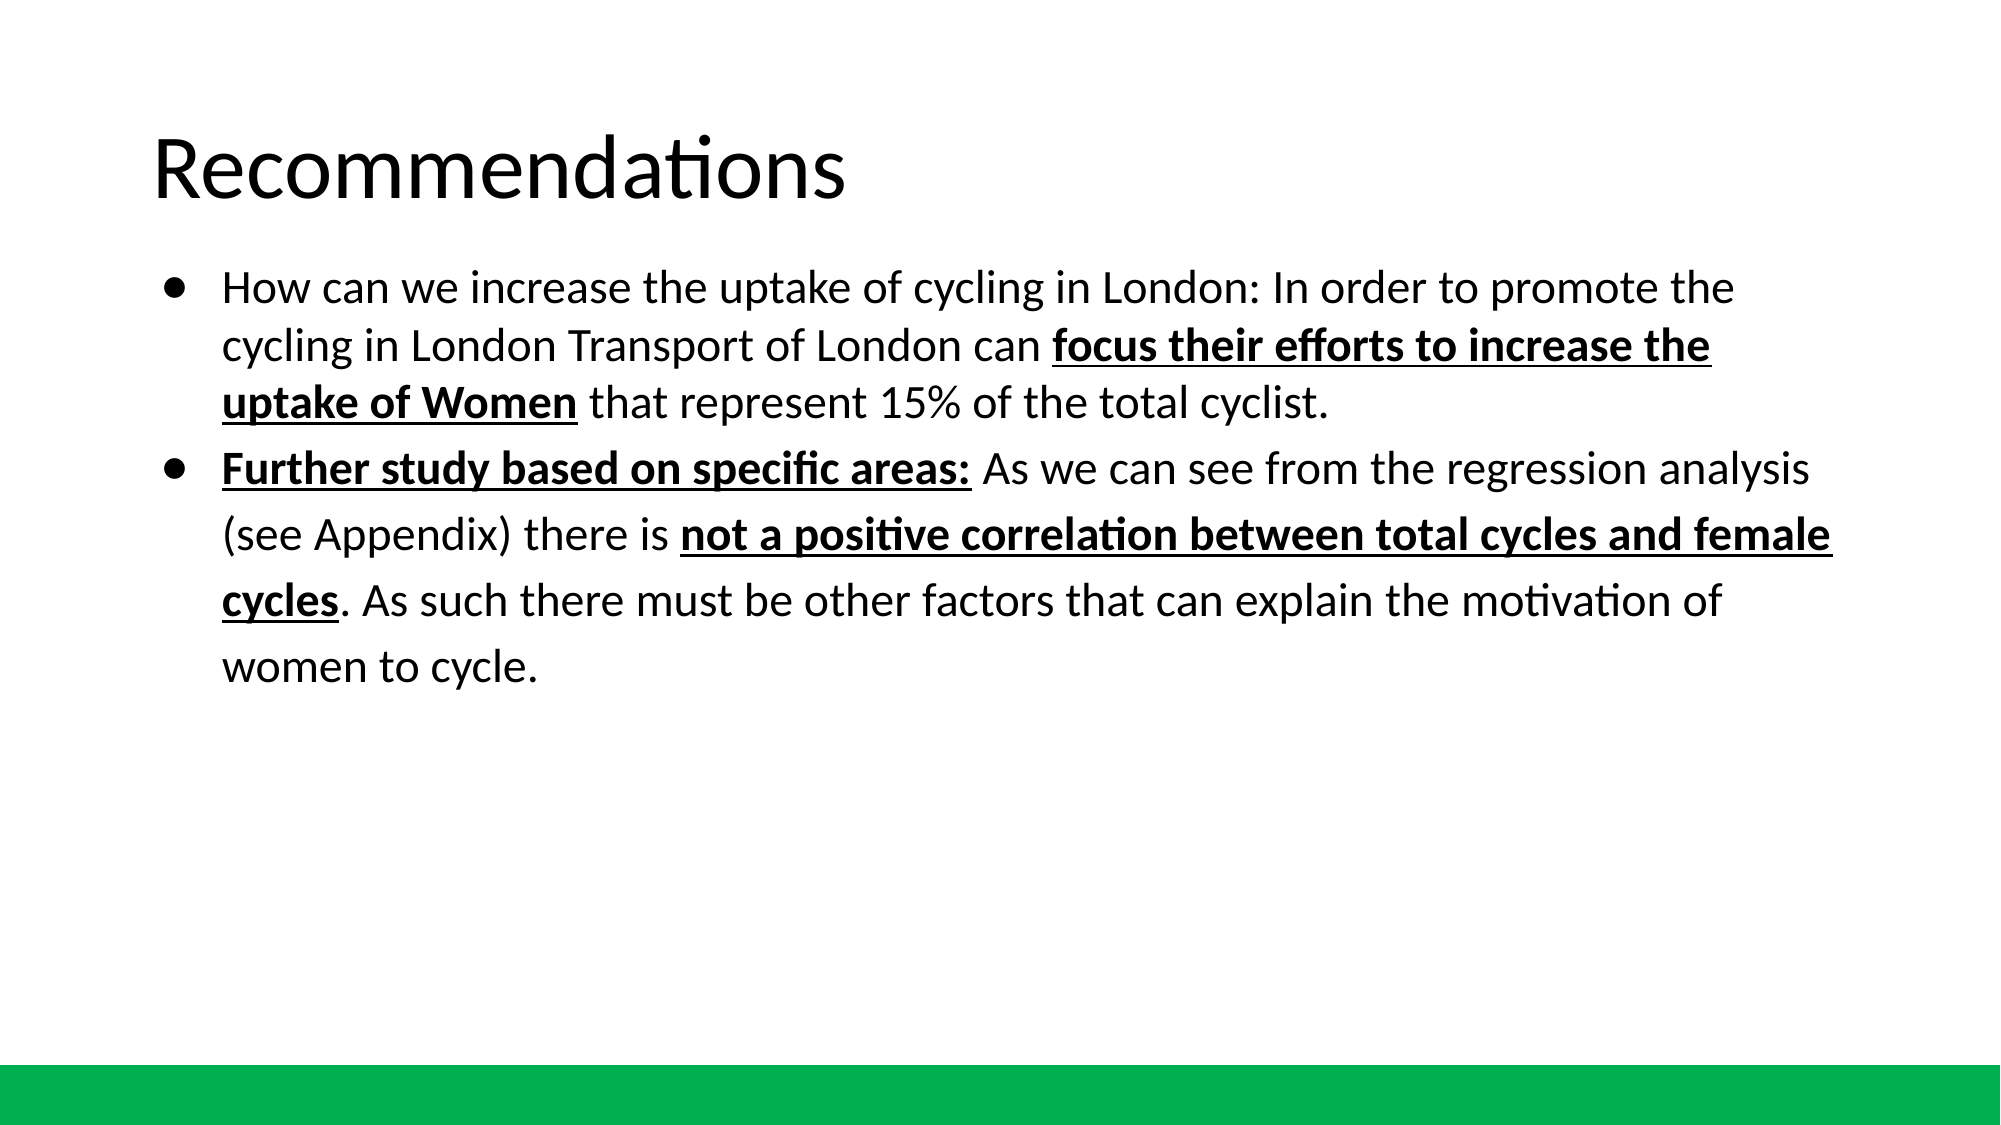

# Recommendations
How can we increase the uptake of cycling in London: In order to promote the cycling in London Transport of London can focus their efforts to increase the uptake of Women that represent 15% of the total cyclist.
Further study based on specific areas: As we can see from the regression analysis (see Appendix) there is not a positive correlation between total cycles and female cycles. As such there must be other factors that can explain the motivation of women to cycle.